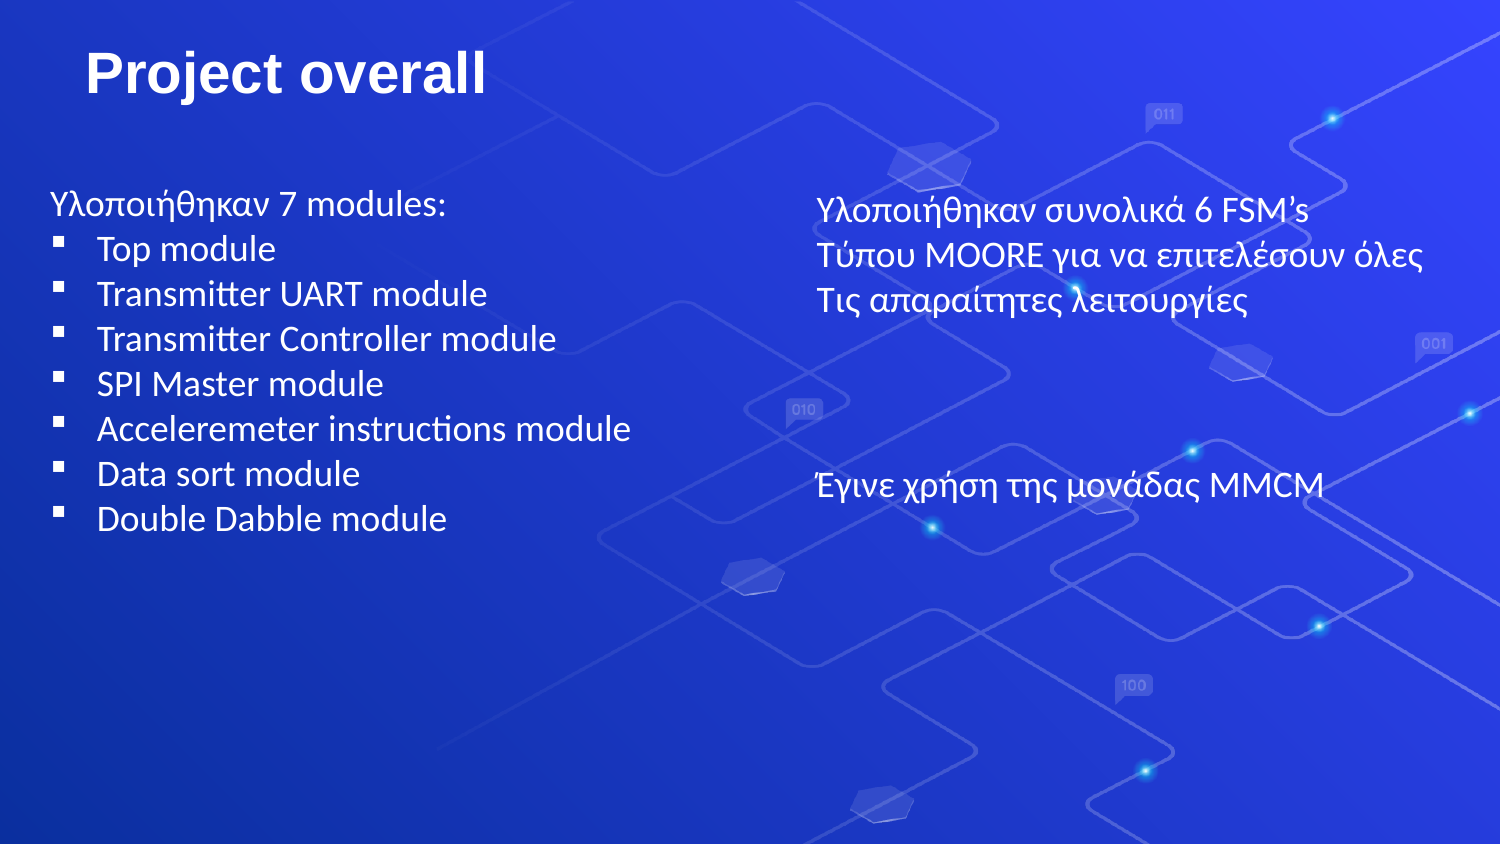

Project overall
Υλοποιήθηκαν 7 modules:
Top module
Transmitter UART module
Transmitter Controller module
SPI Master module
Acceleremeter instructions module
Data sort module
Double Dabble module

Υλοποιήθηκαν συνολικά 6 FSM’s
Τύπου MOORE για να επιτελέσουν όλες
Τις απαραίτητες λειτουργίες

Έγινε χρήση της μονάδας MMCM